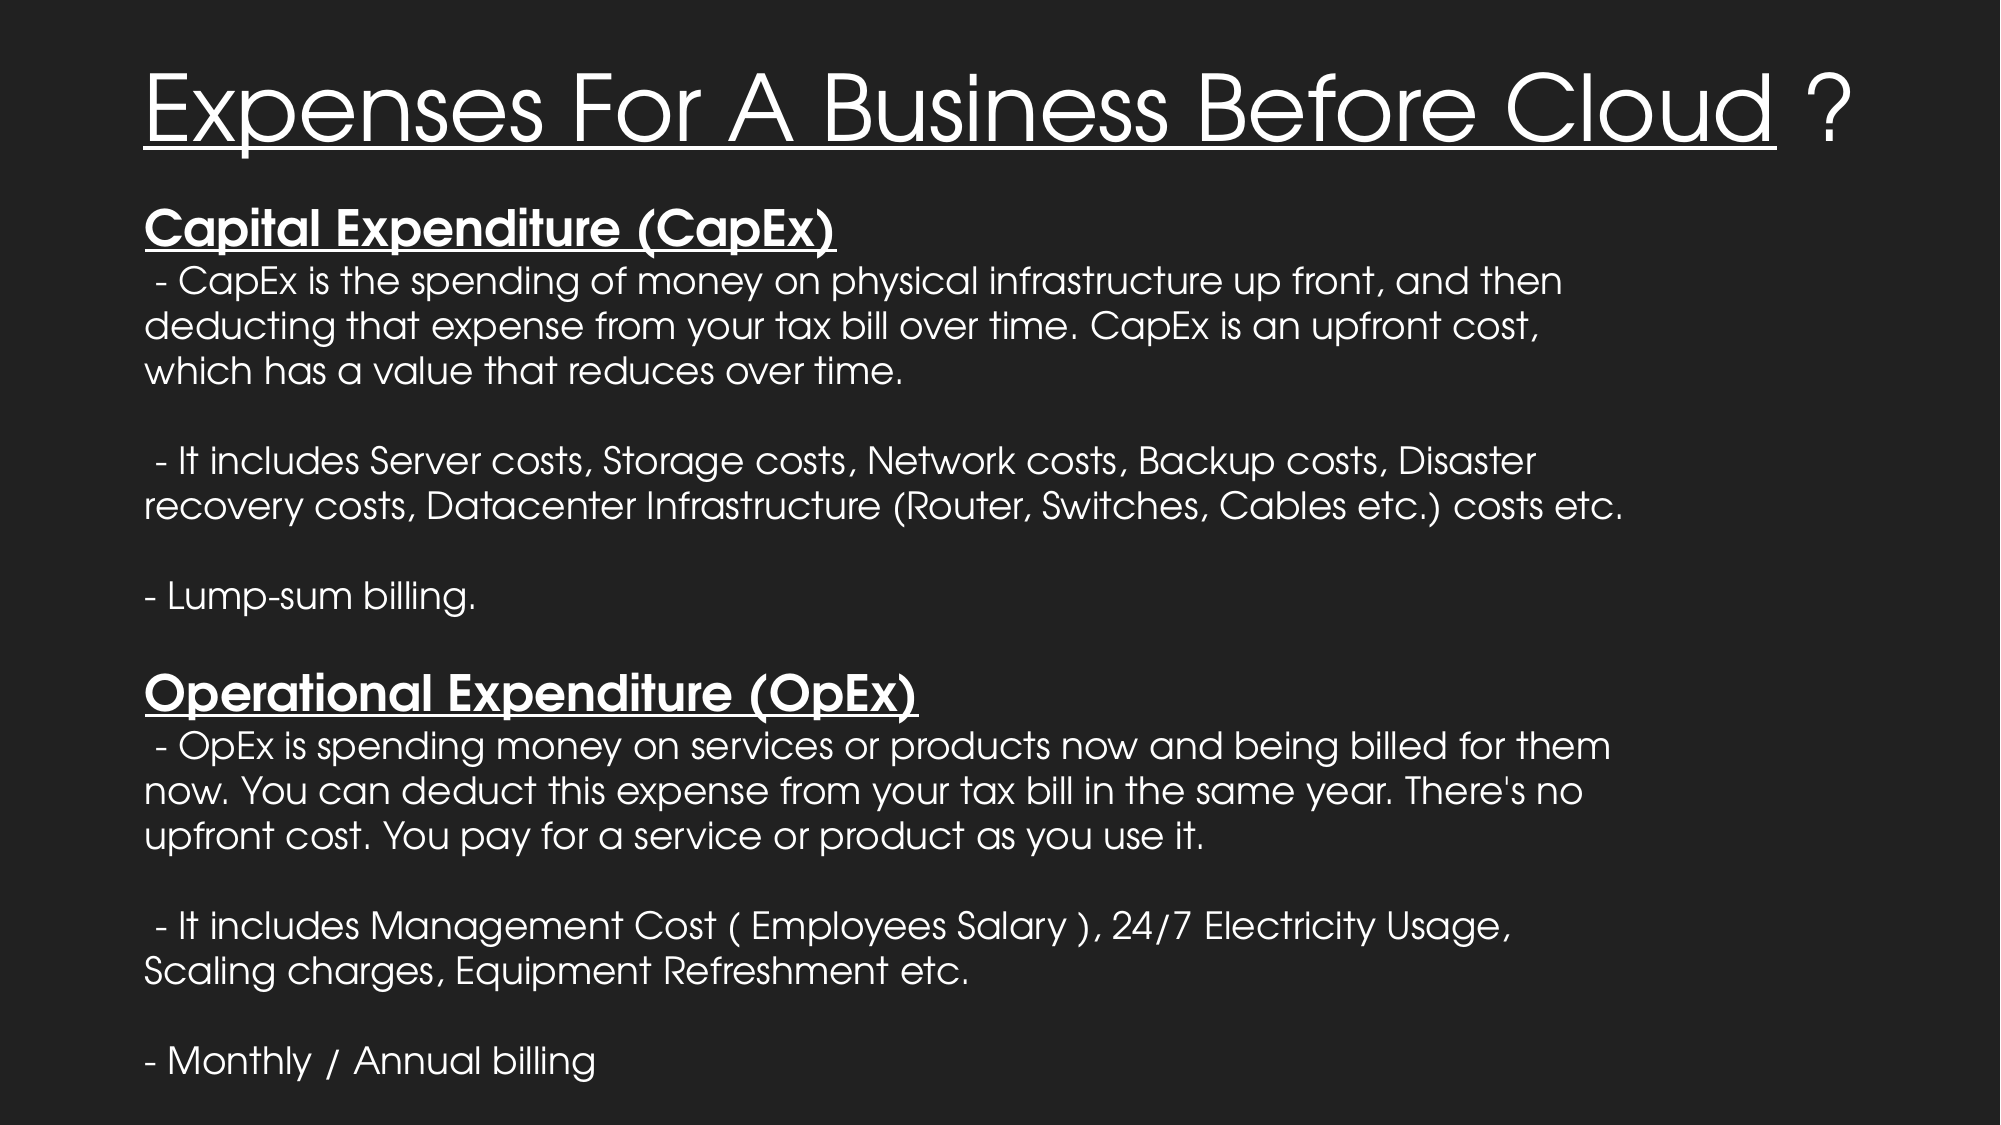

Expenses For A Business Before Cloud ?
Capital Expenditure (CapEx)
 - CapEx is the spending of money on physical infrastructure up front, and then deducting that expense from your tax bill over time. CapEx is an upfront cost, which has a value that reduces over time.

 - It includes Server costs, Storage costs, Network costs, Backup costs, Disaster recovery costs, Datacenter Infrastructure (Router, Switches, Cables etc.) costs etc.

- Lump-sum billing.

Operational Expenditure (OpEx)
 - OpEx is spending money on services or products now and being billed for them now. You can deduct this expense from your tax bill in the same year. There's no upfront cost. You pay for a service or product as you use it.

 - It includes Management Cost ( Employees Salary ), 24/7 Electricity Usage,
Scaling charges, Equipment Refreshment etc.

- Monthly / Annual billing